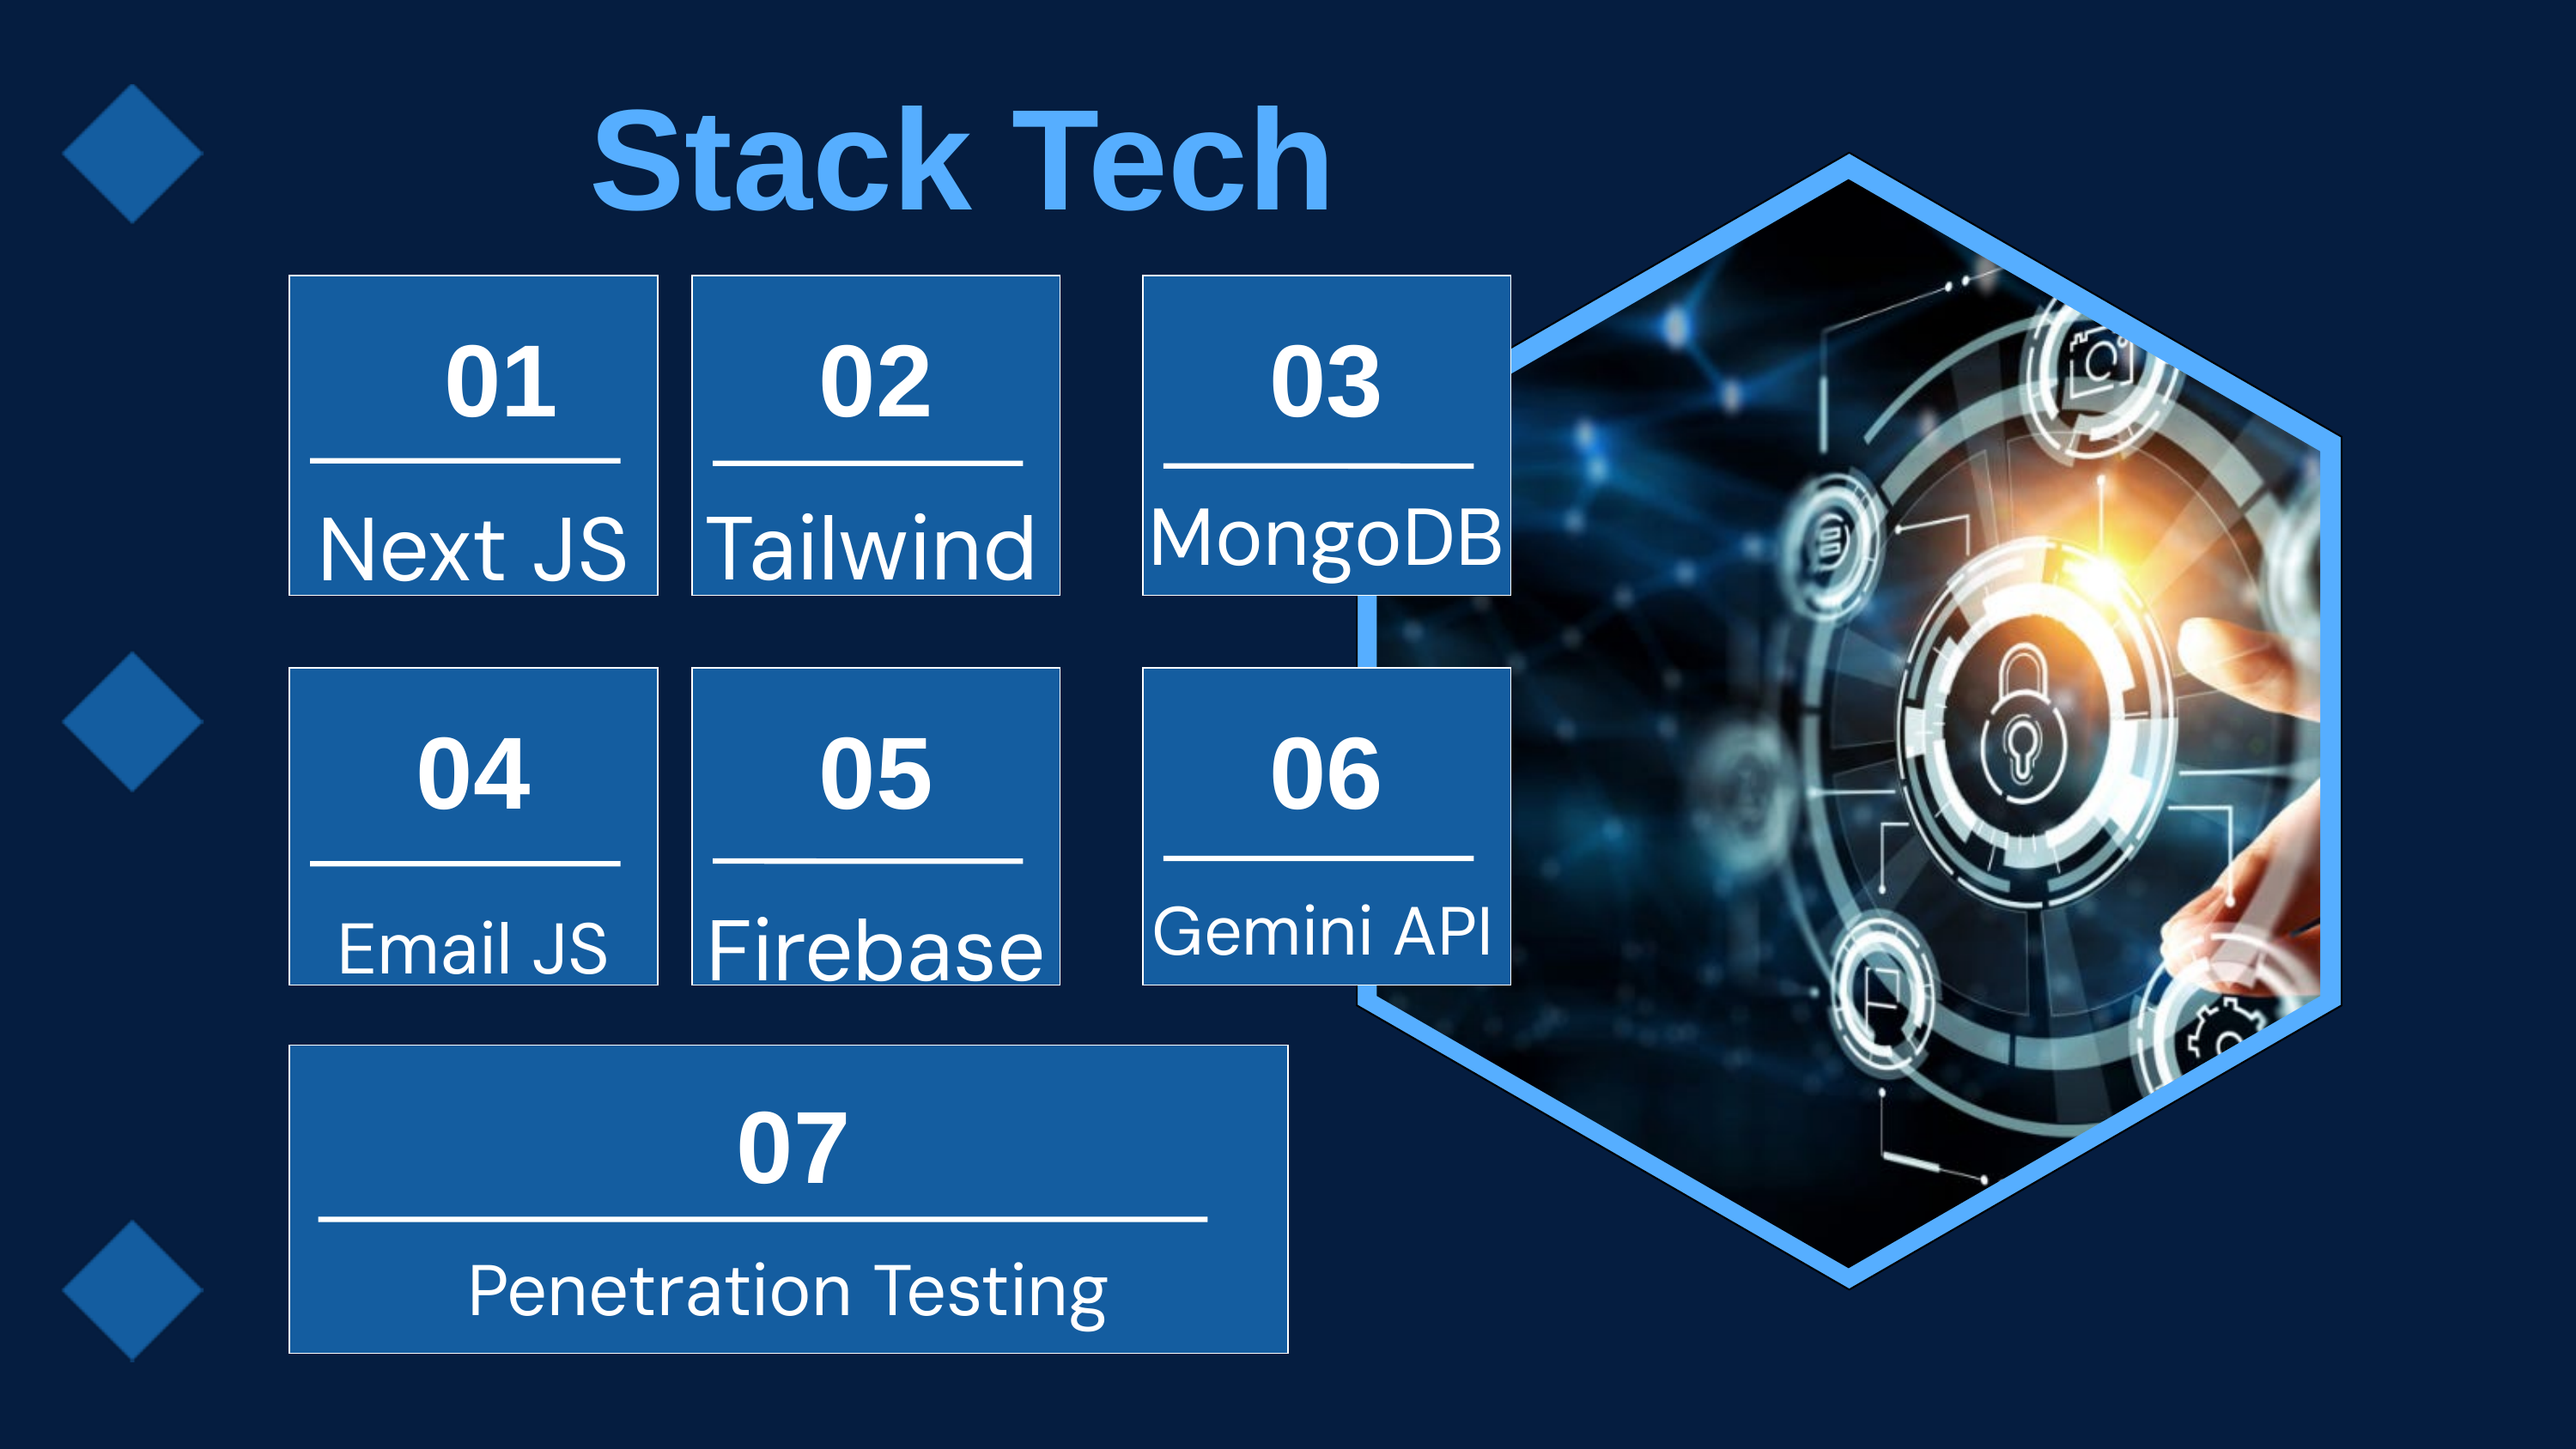

Stack Tech

01
02
03

MongoDB
Tailwind
Next JS

04
05
06

Gemini API
Firebase
Email JS

07

Penetration Testing